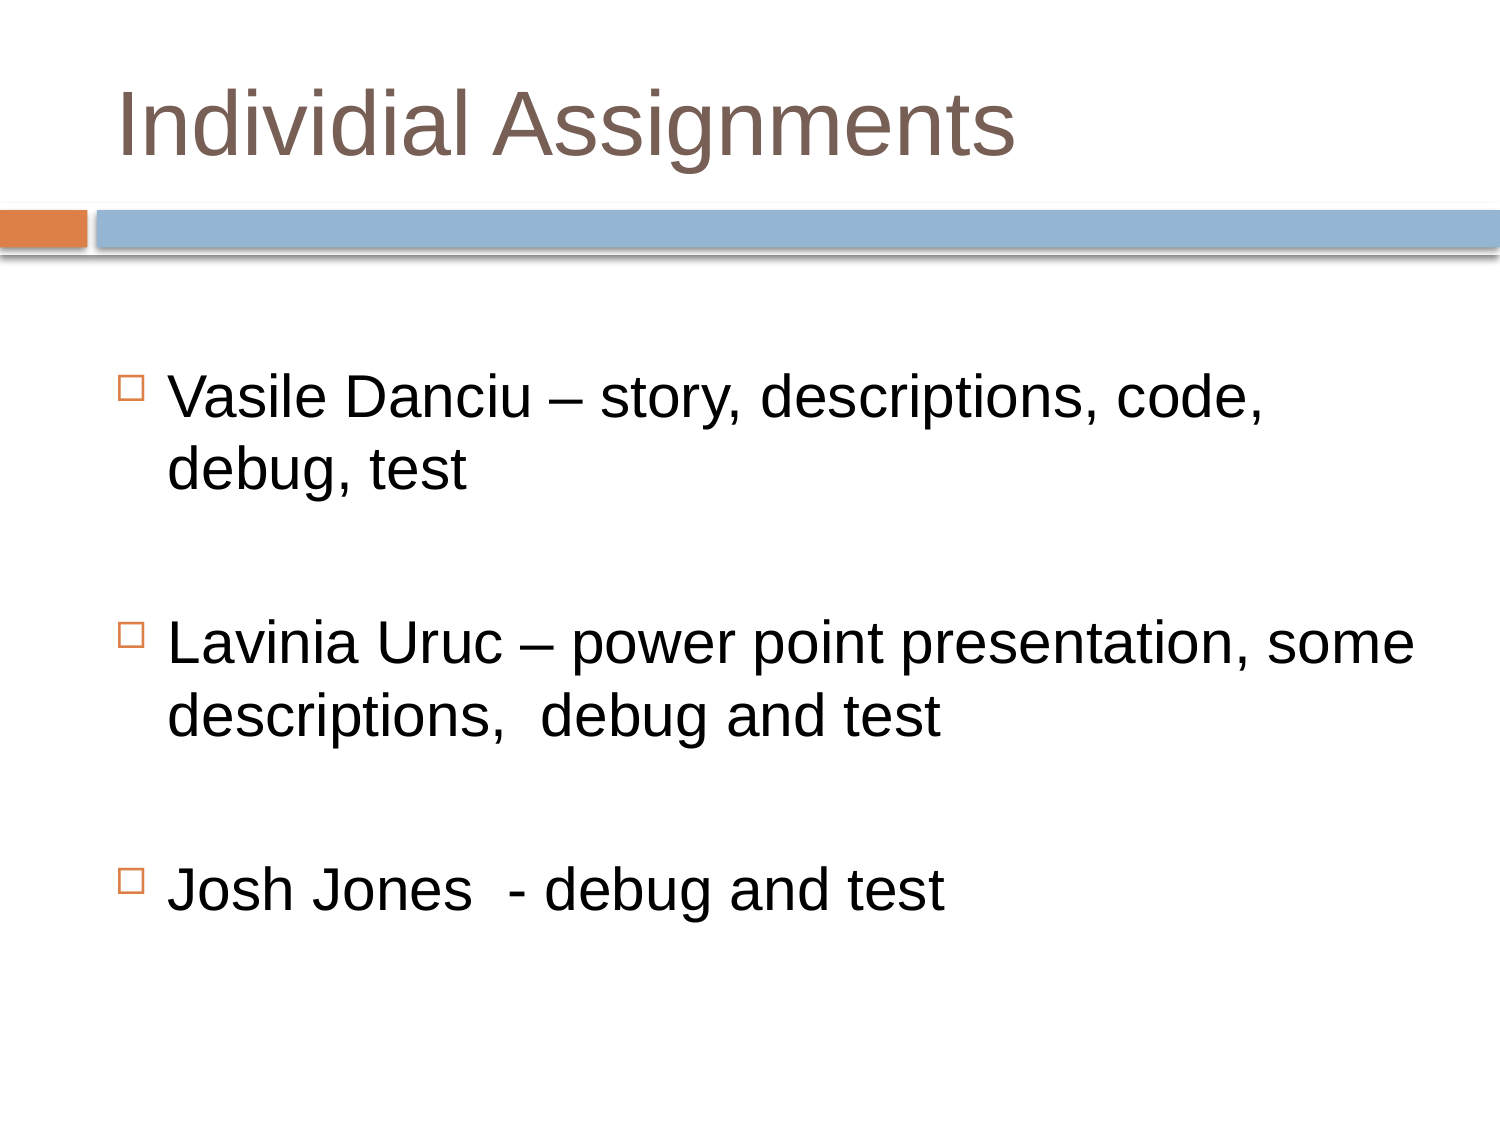

# Individial Assignments

Vasile Danciu – story, descriptions, code, debug, test

Lavinia Uruc – power point presentation, some descriptions,  debug and test

Josh Jones  - debug and test